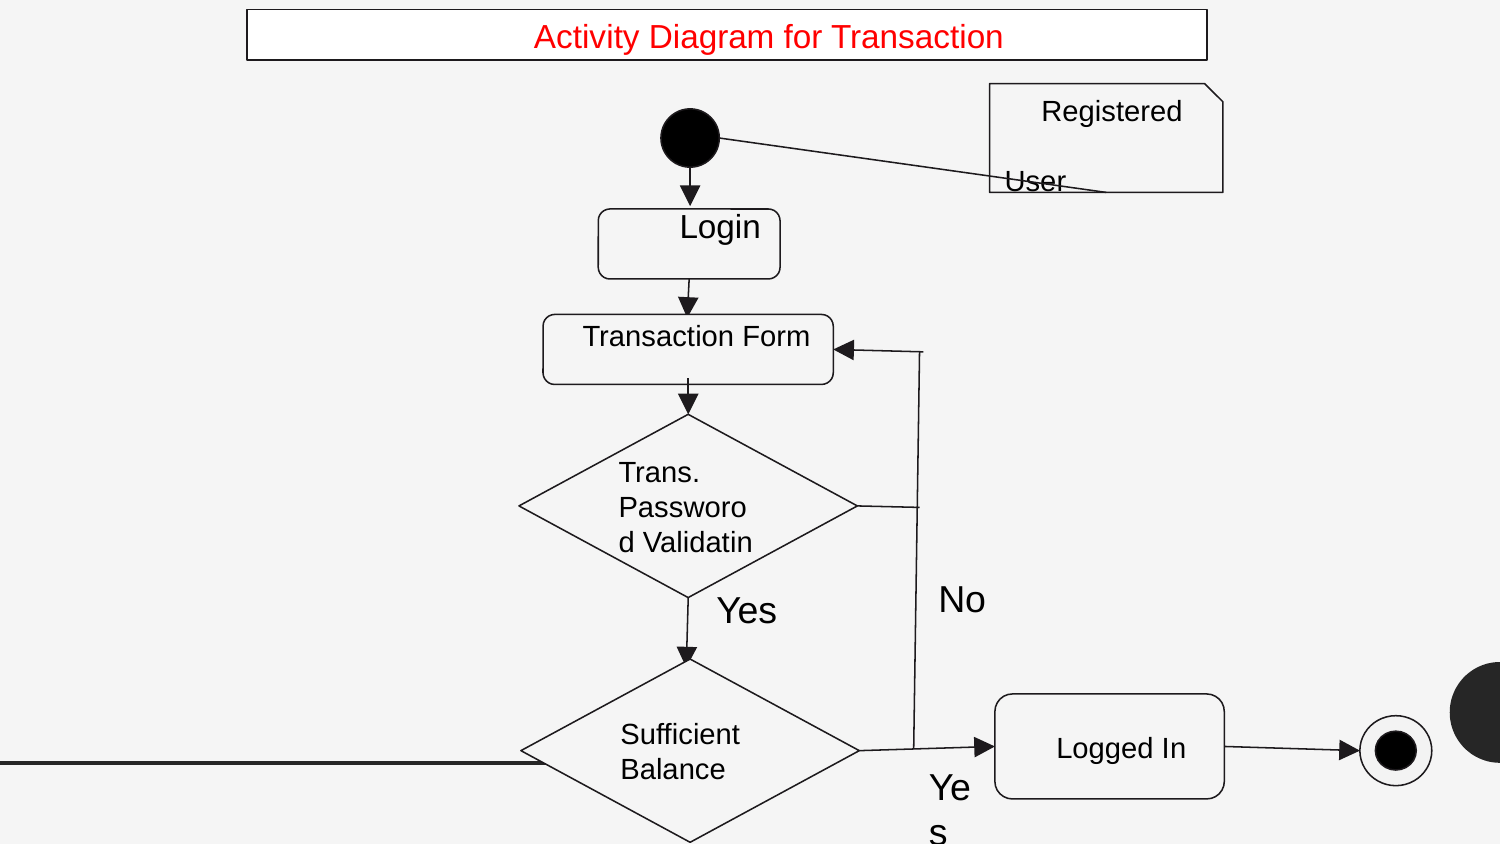

Activity Diagram for Transaction
    Registered 	User

      Login

  Transaction Form

Trans.
Passworod Validatin

No
Yes
Sufficient Balance
     Logged In

Yes